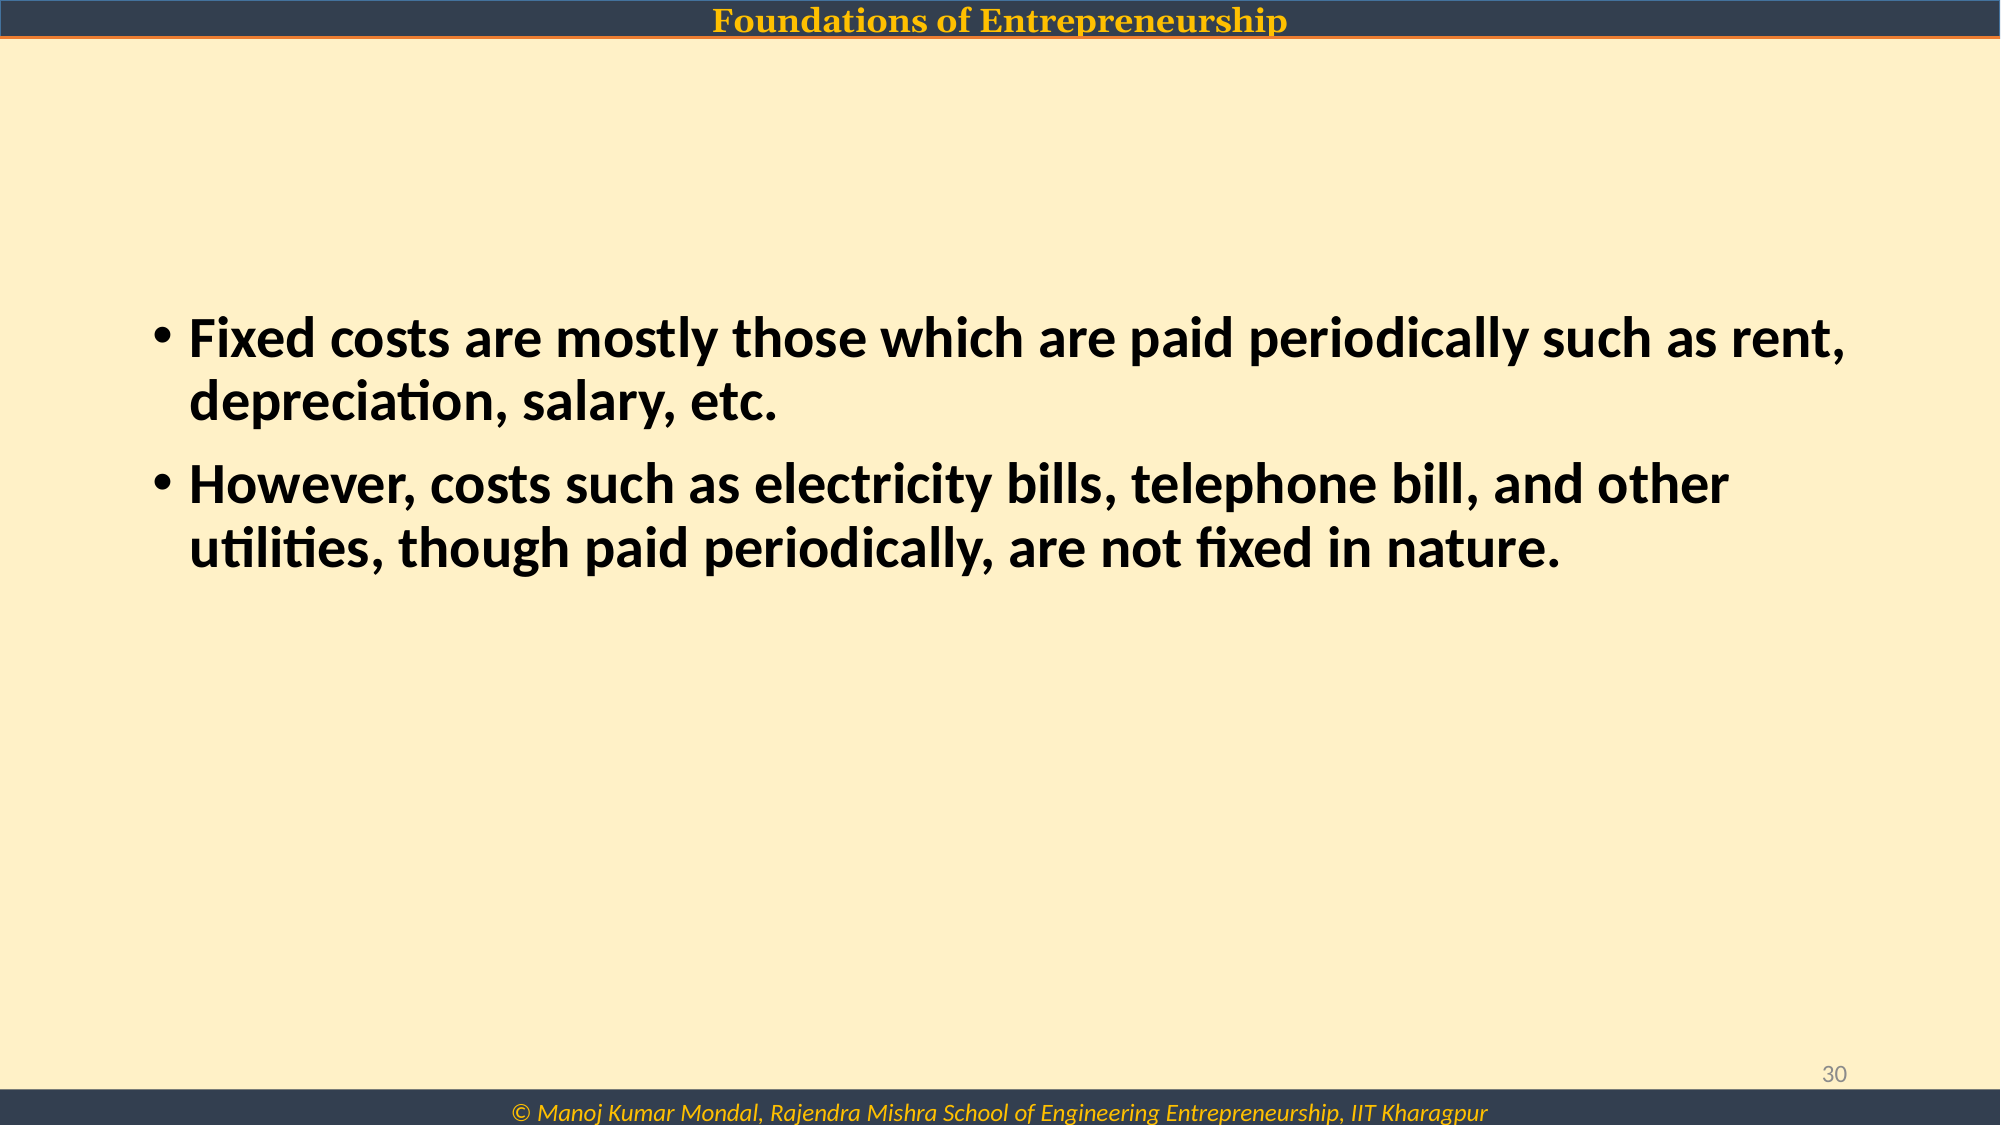

#
Fixed costs are mostly those which are paid periodically such as rent, depreciation, salary, etc.
However, costs such as electricity bills, telephone bill, and other utilities, though paid periodically, are not fixed in nature.

30